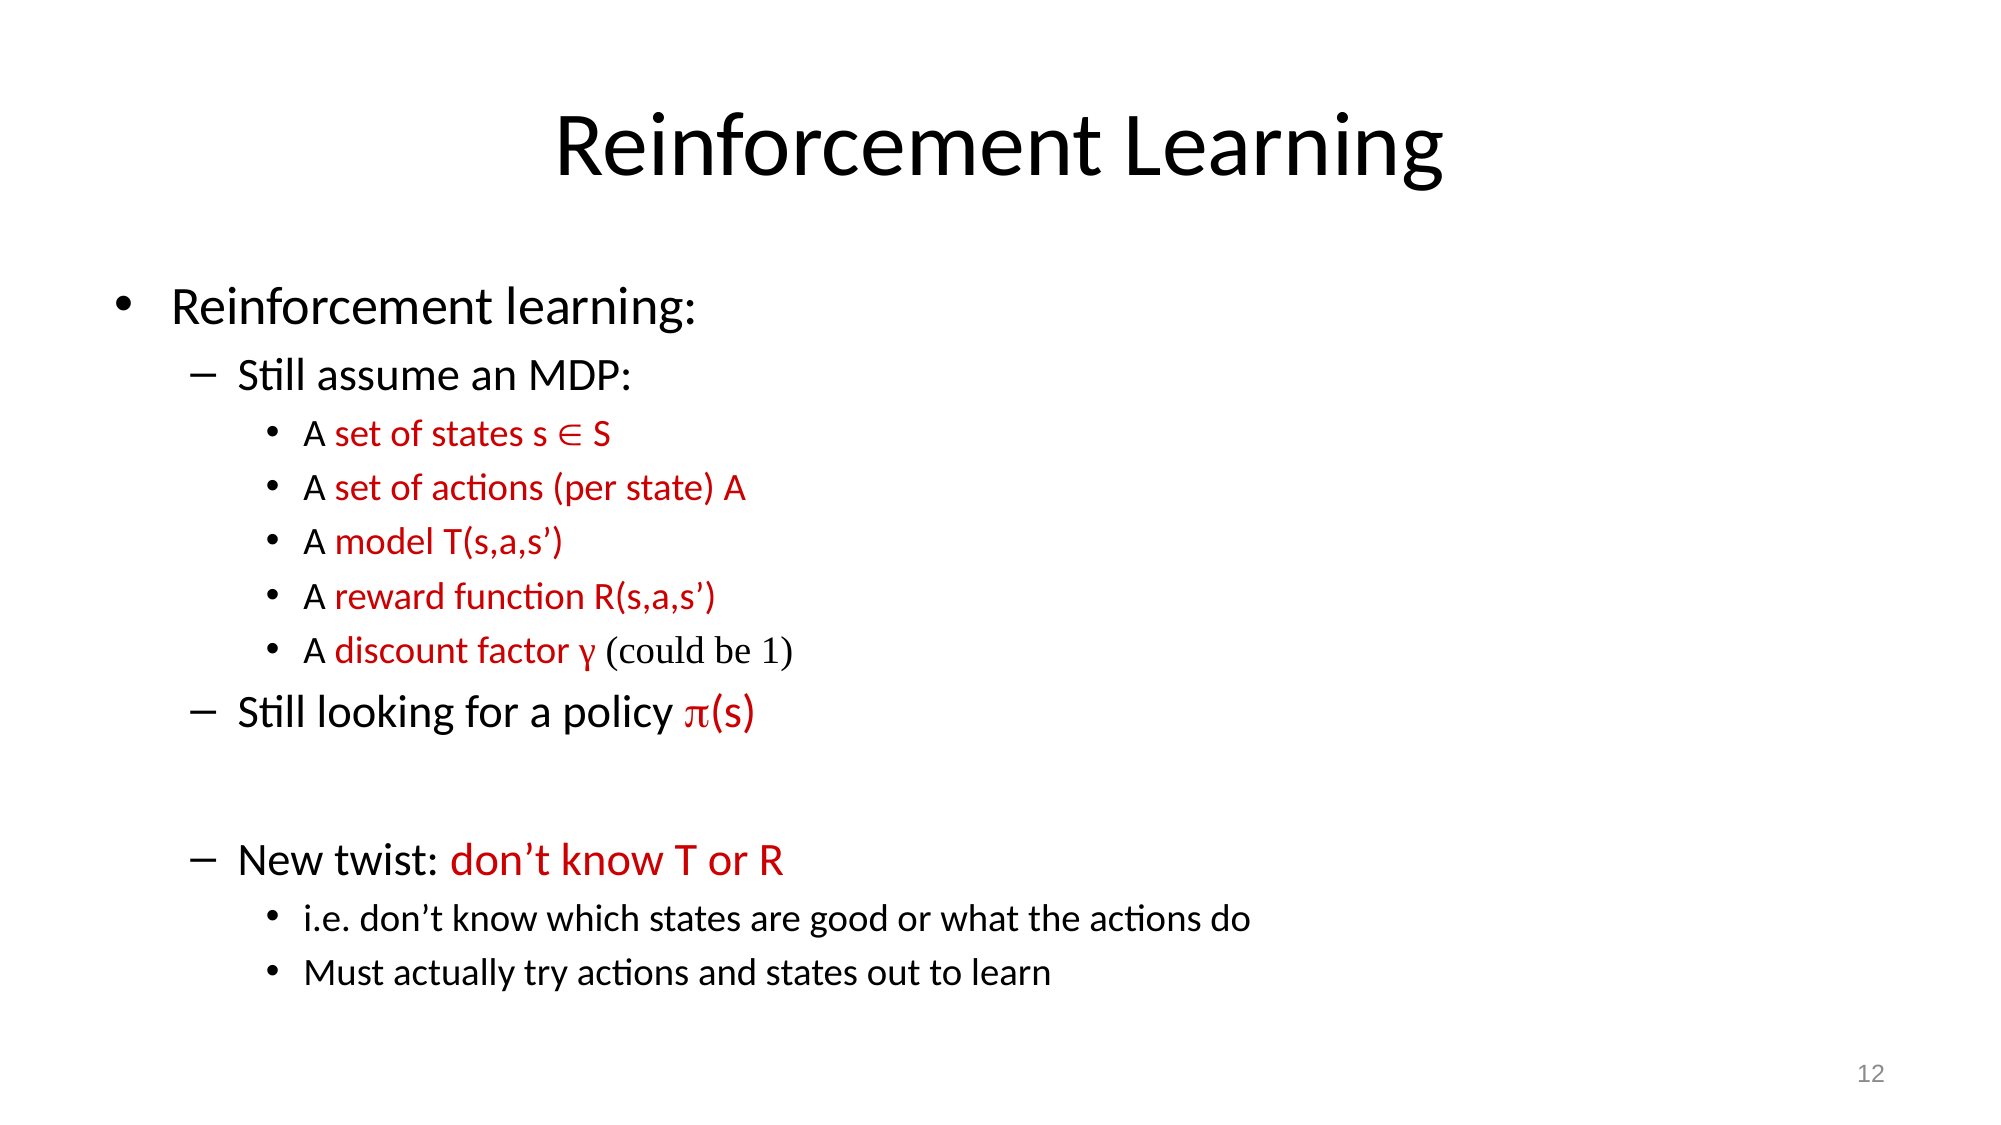

# Reinforcement Learning
Reinforcement learning:
Still assume an MDP:
A set of states s ∈ S
A set of actions (per state) A
A model T(s,a,s’)
A reward function R(s,a,s’)
A discount factor γ (could be 1)
Still looking for a policy π(s)

New twist: don’t know T or R
i.e. don’t know which states are good or what the actions do
Must actually try actions and states out to learn
12